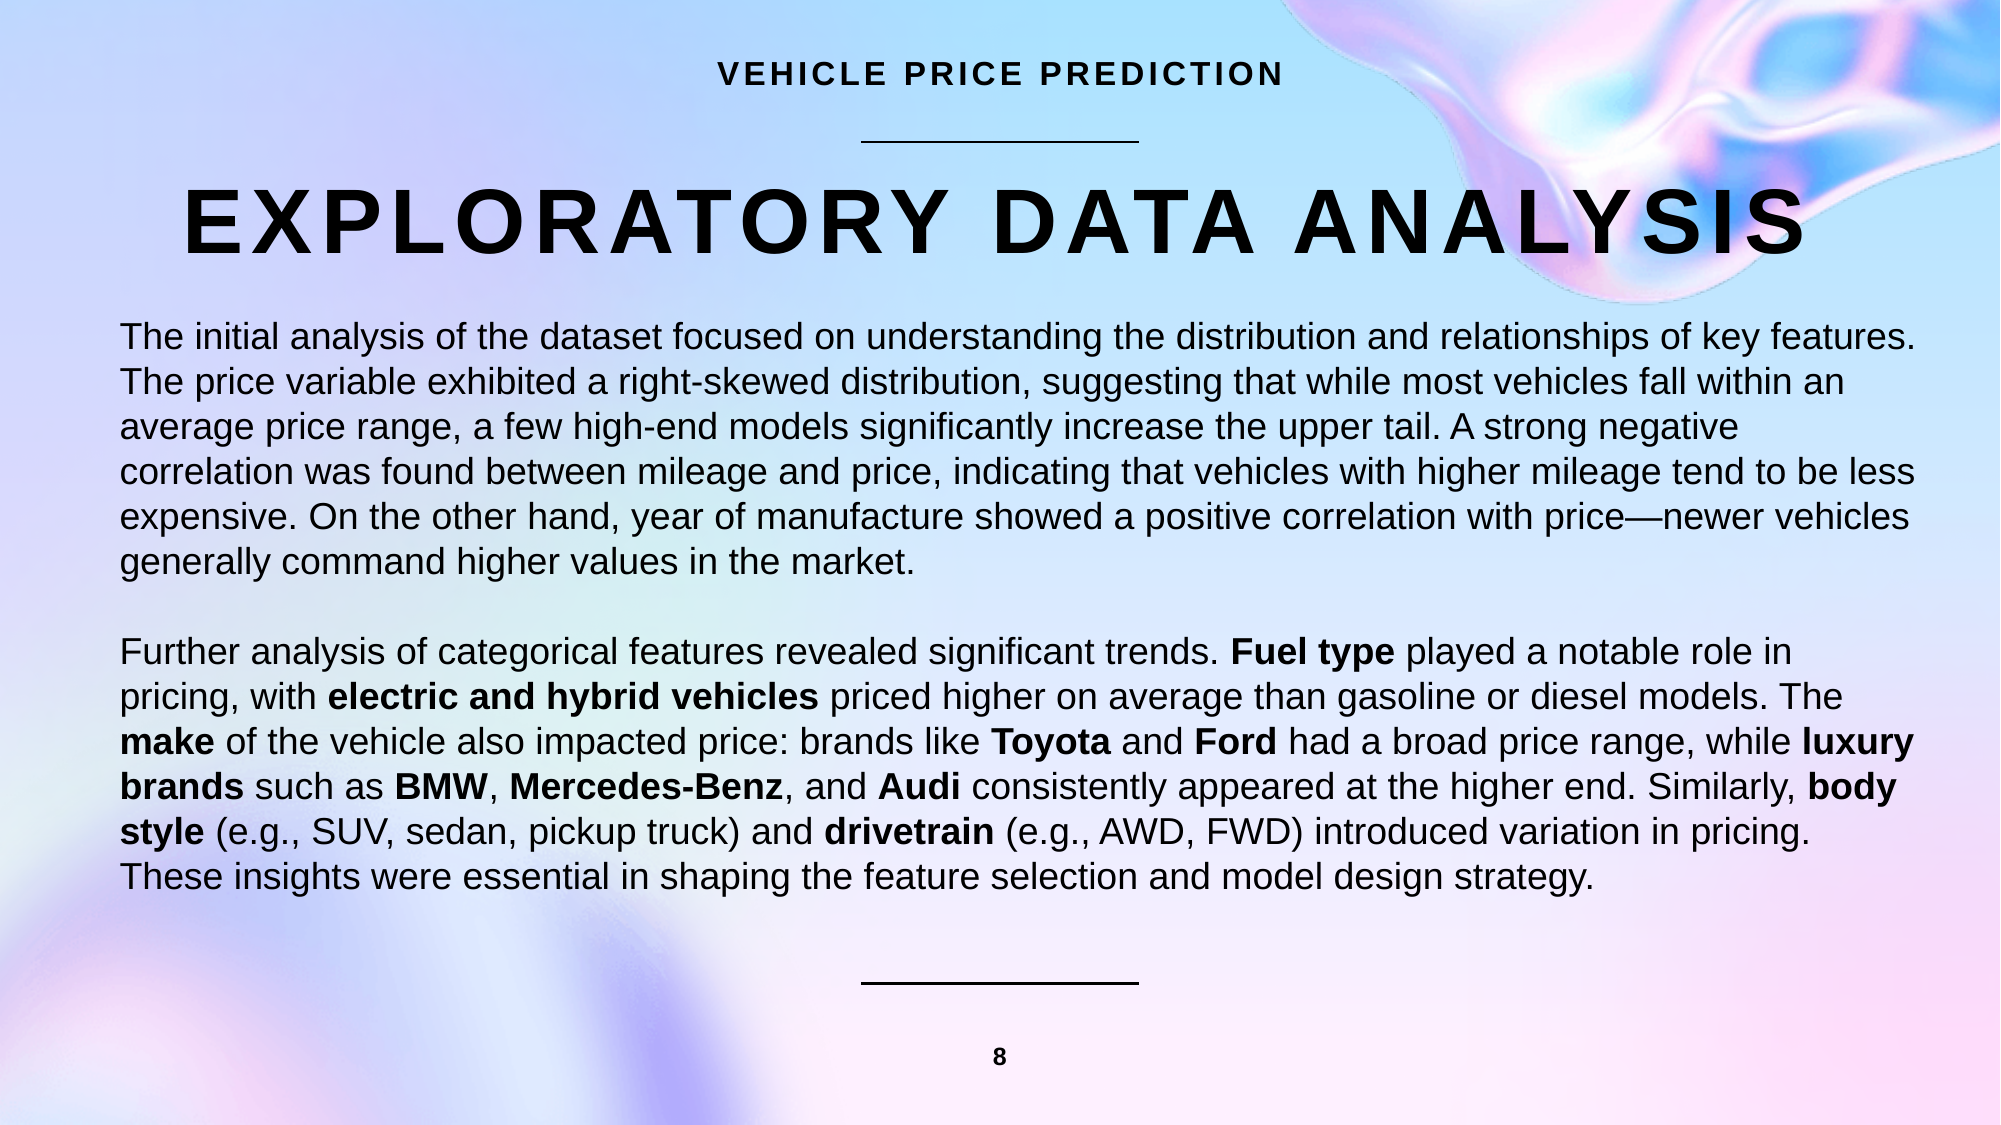

VEHICLE PRICE PREDICTION
# EXPLORATORY DATA ANALYSIS
The initial analysis of the dataset focused on understanding the distribution and relationships of key features. The price variable exhibited a right-skewed distribution, suggesting that while most vehicles fall within an average price range, a few high-end models significantly increase the upper tail. A strong negative correlation was found between mileage and price, indicating that vehicles with higher mileage tend to be less expensive. On the other hand, year of manufacture showed a positive correlation with price—newer vehicles generally command higher values in the market.

Further analysis of categorical features revealed significant trends. Fuel type played a notable role in pricing, with electric and hybrid vehicles priced higher on average than gasoline or diesel models. The make of the vehicle also impacted price: brands like Toyota and Ford had a broad price range, while luxury brands such as BMW, Mercedes-Benz, and Audi consistently appeared at the higher end. Similarly, body style (e.g., SUV, sedan, pickup truck) and drivetrain (e.g., AWD, FWD) introduced variation in pricing. These insights were essential in shaping the feature selection and model design strategy.

8